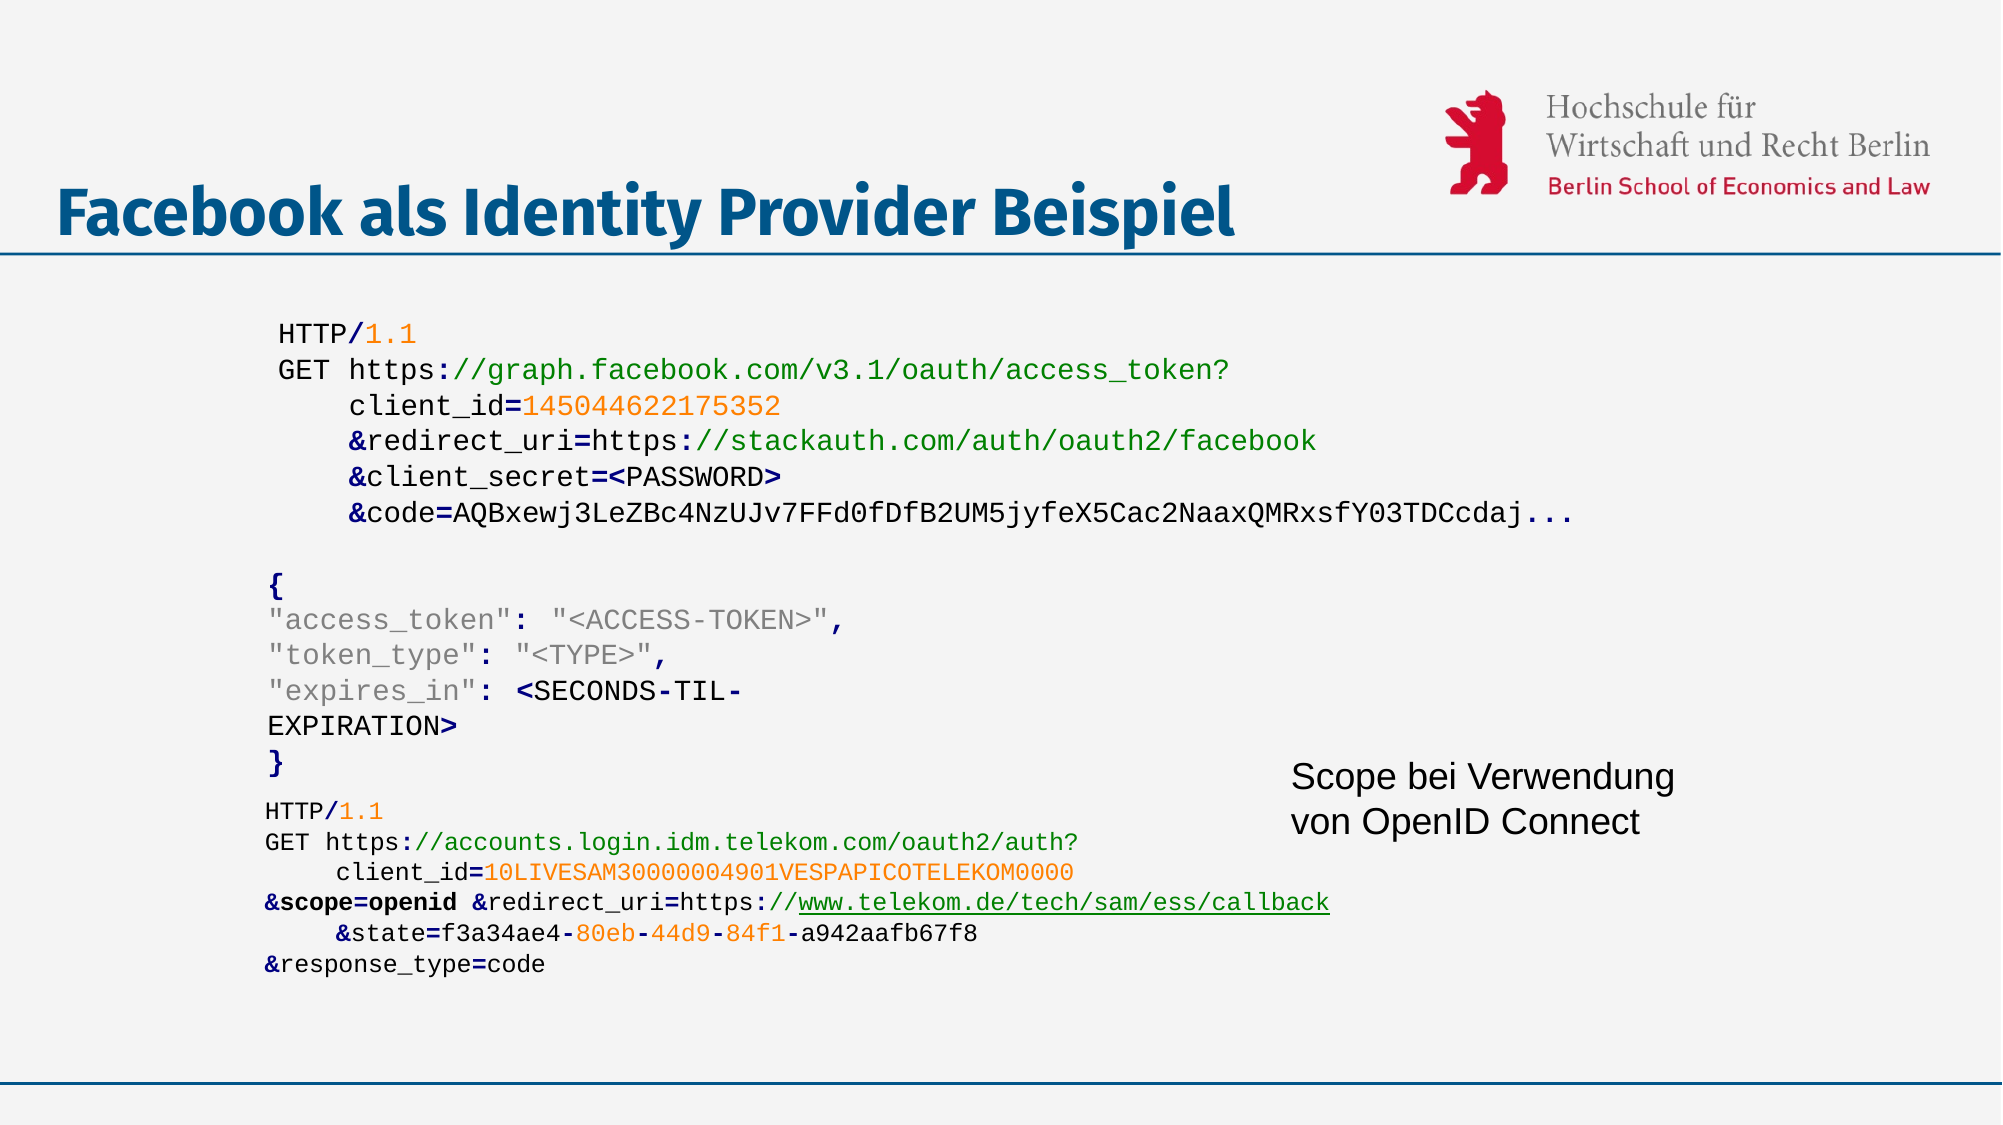

# Facebook als Identity Provider Beispiel
HTTP/1.1
GET https://graph.facebook.com/v3.1/oauth/access_token? client_id=145044622175352 &redirect_uri=https://stackauth.com/auth/oauth2/facebook &client_secret=<PASSWORD> &code=AQBxewj3LeZBc4NzUJv7FFd0fDfB2UM5jyfeX5Cac2NaaxQMRxsfY03TDCcdaj...
{
"access_token": "<ACCESS-TOKEN>", "token_type": "<TYPE>",
"expires_in": <SECONDS-TIL-EXPIRATION>
}
Scope bei Verwendung von OpenID Connect
HTTP/1.1
GET https://accounts.login.idm.telekom.com/oauth2/auth? client_id=10LIVESAM30000004901VESPAPICOTELEKOM0000
&scope=openid &redirect_uri=https://www.telekom.de/tech/sam/ess/callback &state=f3a34ae4-80eb-44d9-84f1-a942aafb67f8
&response_type=code